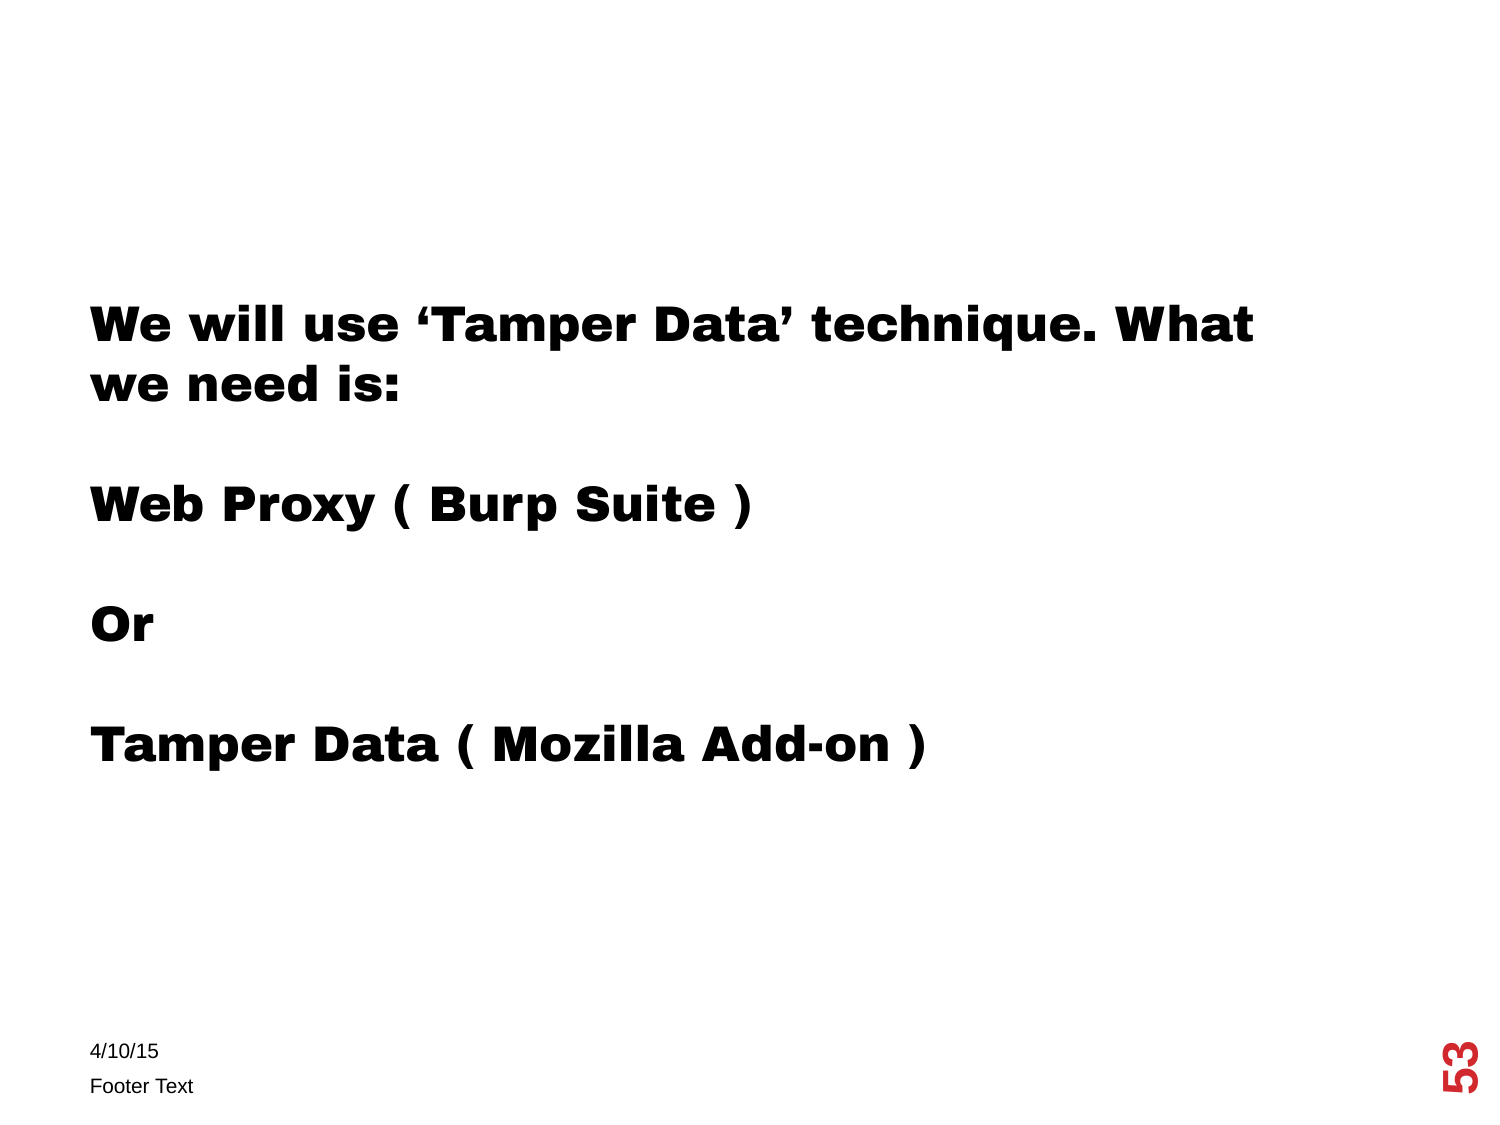

We will use ‘Tamper Data’ technique. What we need is:

Web Proxy ( Burp Suite )

Or

Tamper Data ( Mozilla Add-on )

53
4/10/15
Footer Text